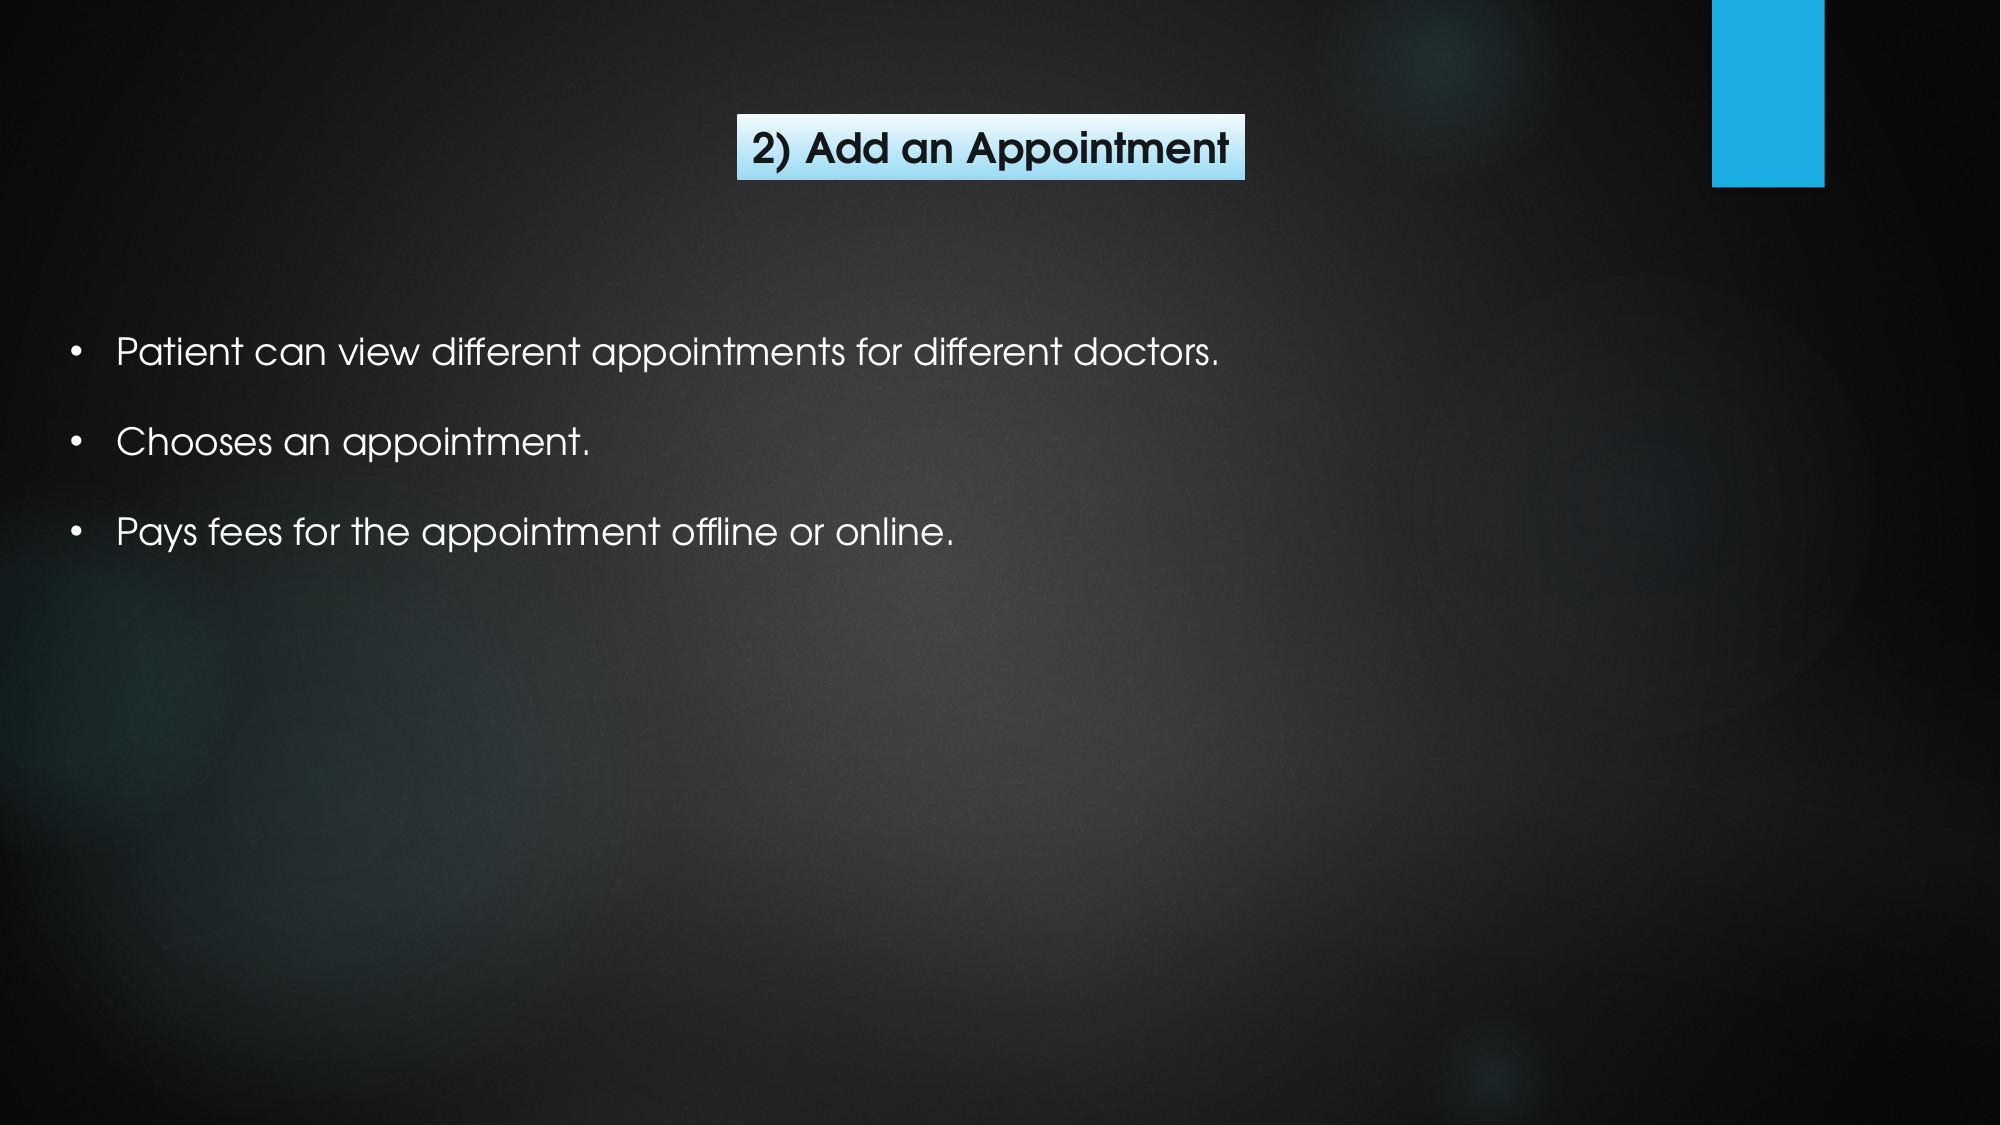

2) Add an Appointment
Patient can view different appointments for different doctors.

Chooses an appointment.

Pays fees for the appointment offline or online.